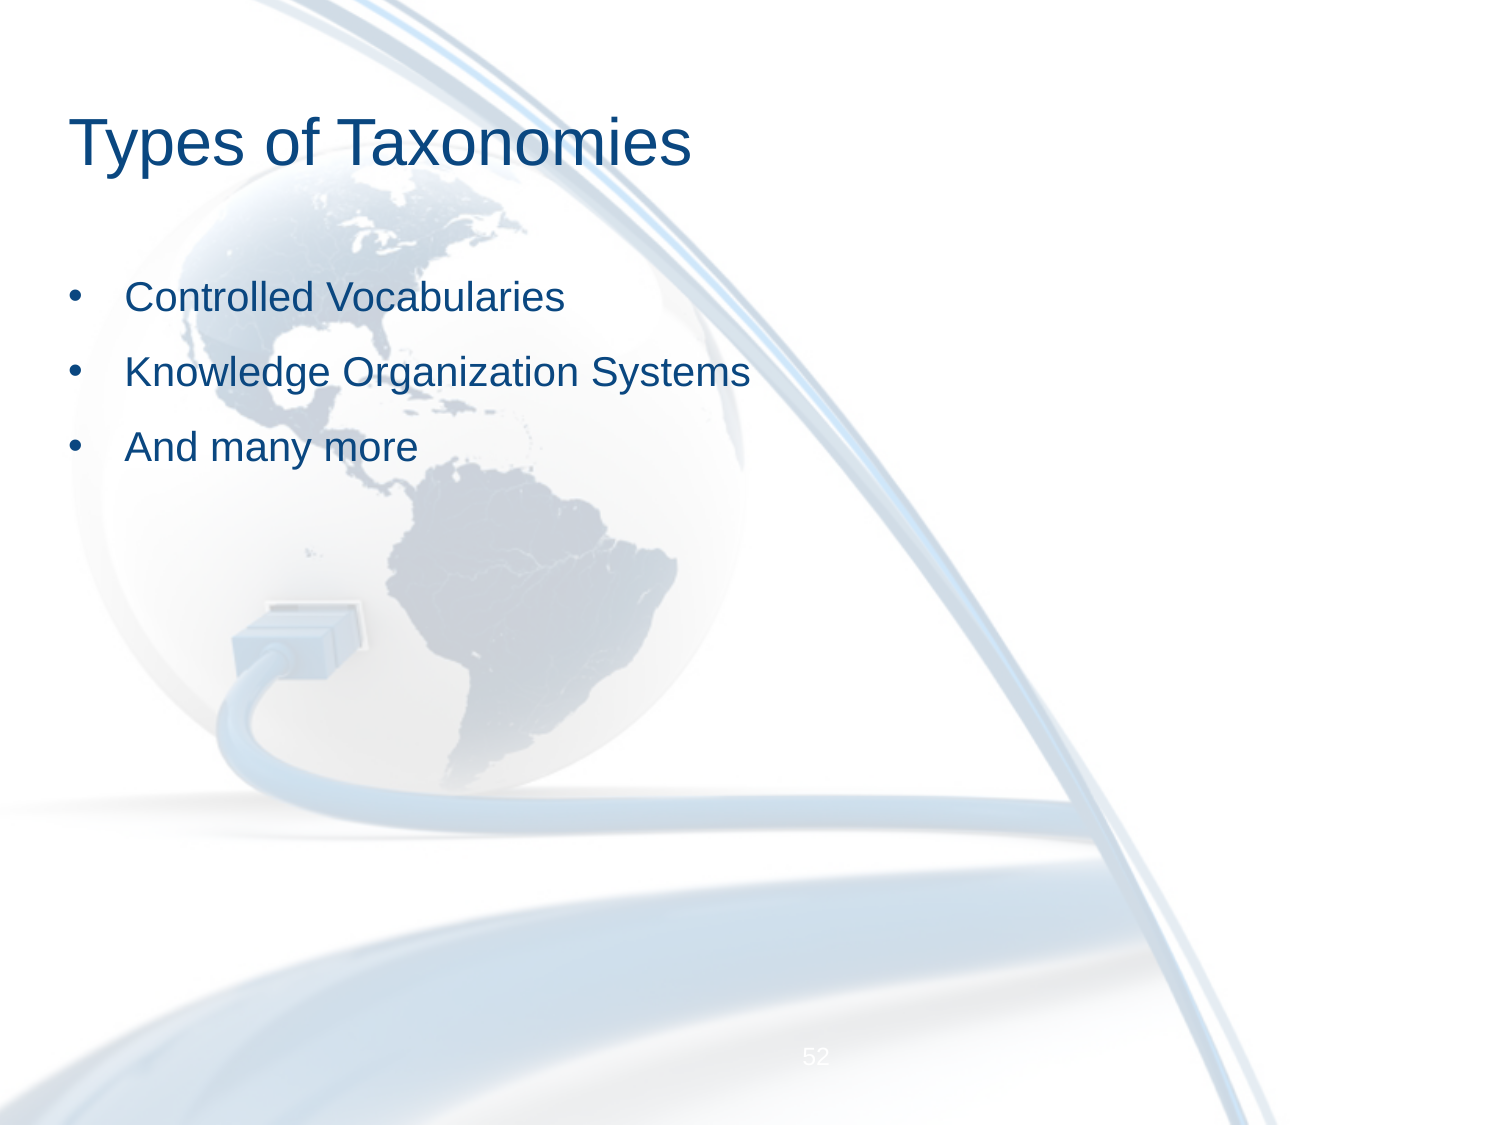

# Types of Taxonomies
Controlled Vocabularies
Knowledge Organization Systems
And many more
52